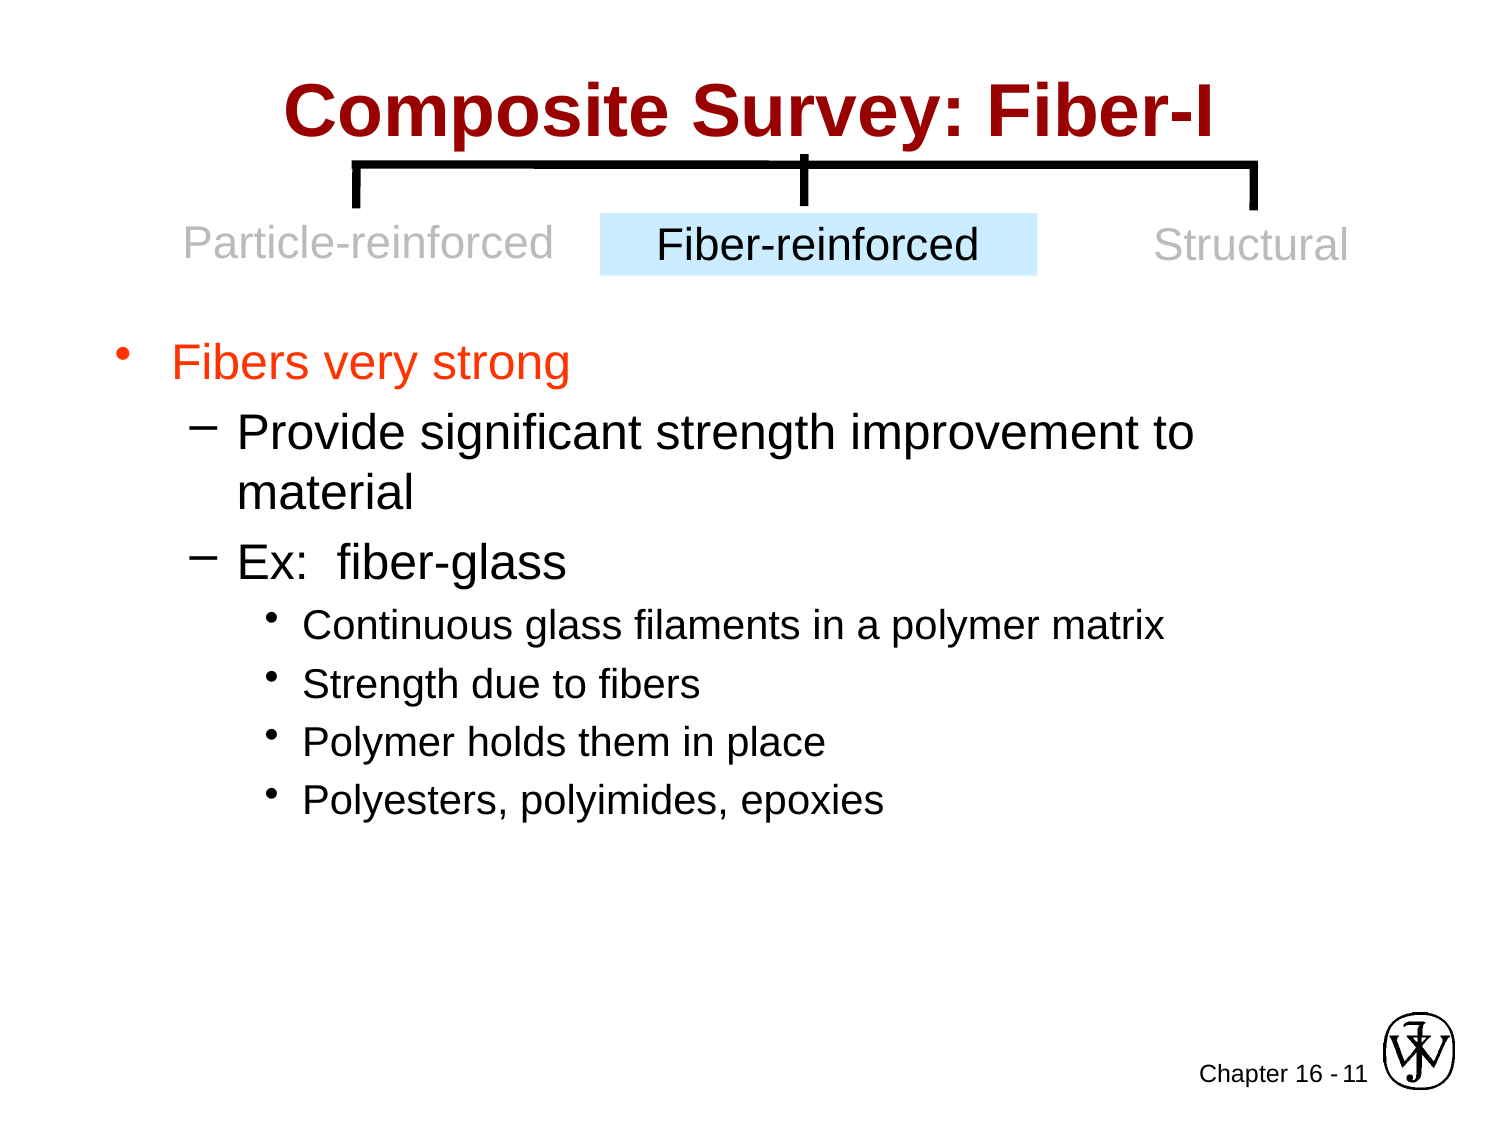

Composite Survey: Fiber-I

Particle-reinforced
Fiber-reinforced
Structural

Fibers very strong
Provide significant strength improvement to material
Ex:  fiber-glass
Continuous glass filaments in a polymer matrix
Strength due to fibers
Polymer holds them in place
Polyesters, polyimides, epoxies
11